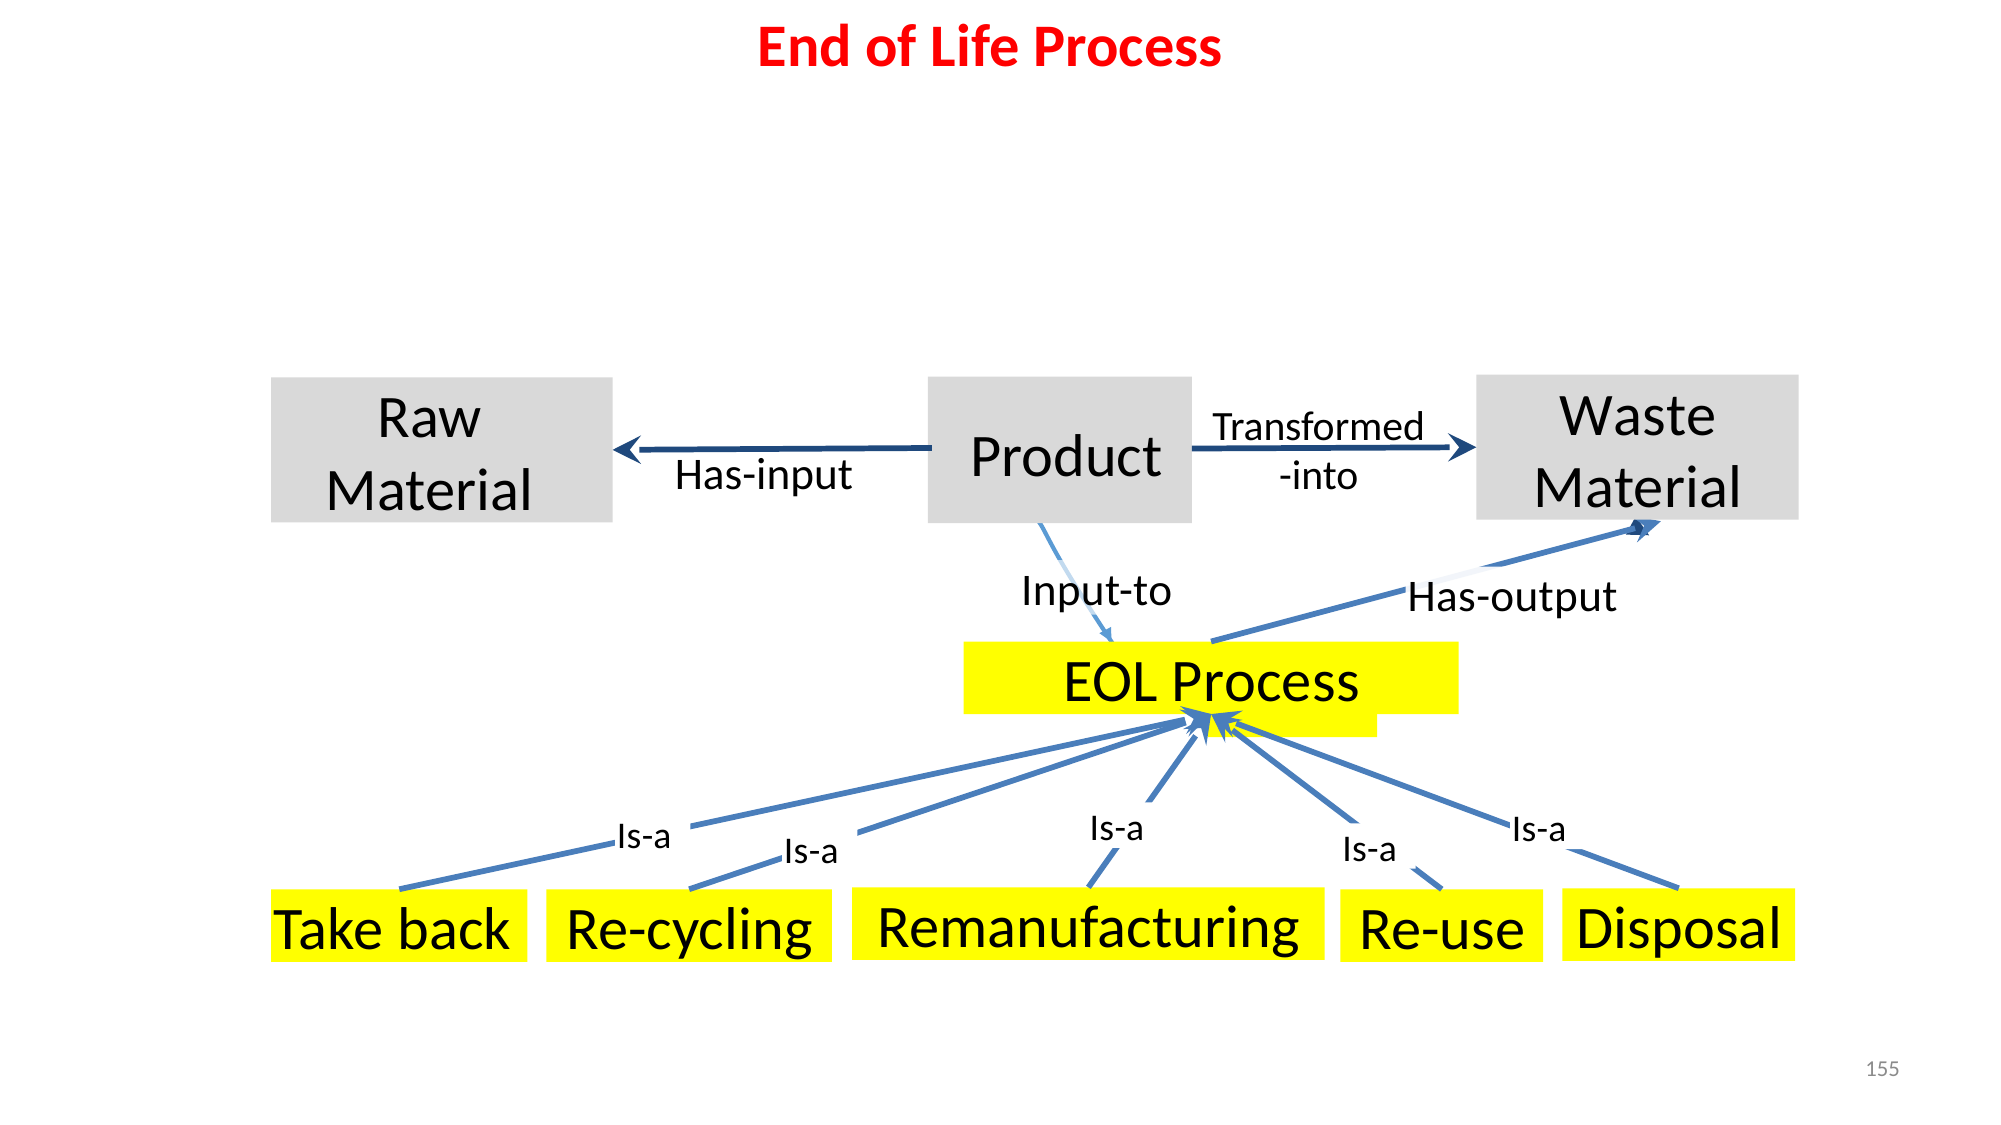

End of Life Process

Waste Material
Raw Material

Transformed-into
Product
Has-input

Input-to
Has-output

EOL Process

Is-a
Is-a
Is-a
Is-a
Is-a
Remanufacturing
Disposal
Take back
Re-cycling
Re-use
155